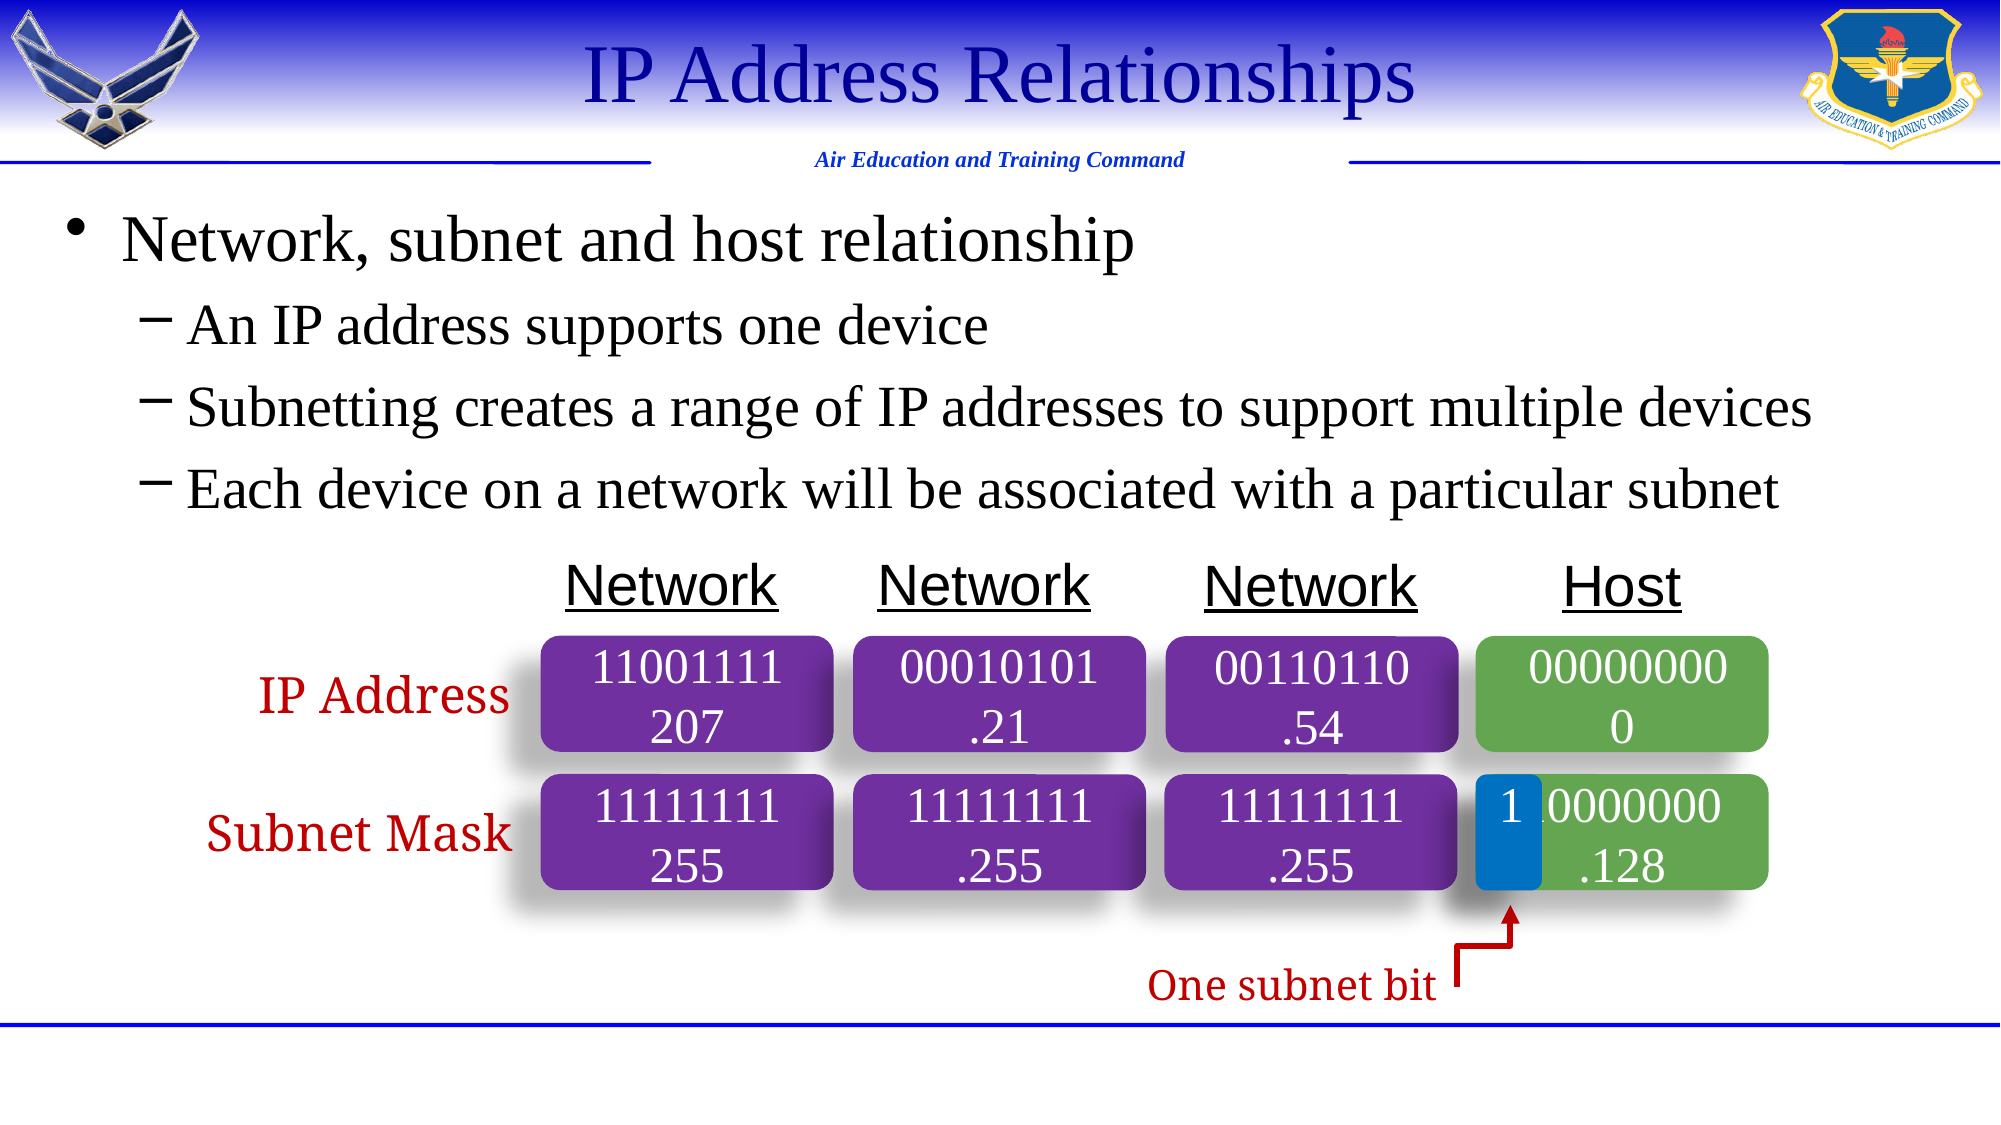

# IP Address Relationships
Network, subnet and host relationship
An IP address supports one device
Subnetting creates a range of IP addresses to support multiple devices
Each device on a network will be associated with a particular subnet

Network
Network
Network
Host
11001111
207
00010101
.21
 00000000
0
00110110
.54
IP Address
11111111
255
10000000
.128
11111111
.255
11111111
.255
1

Subnet Mask
One subnet bit